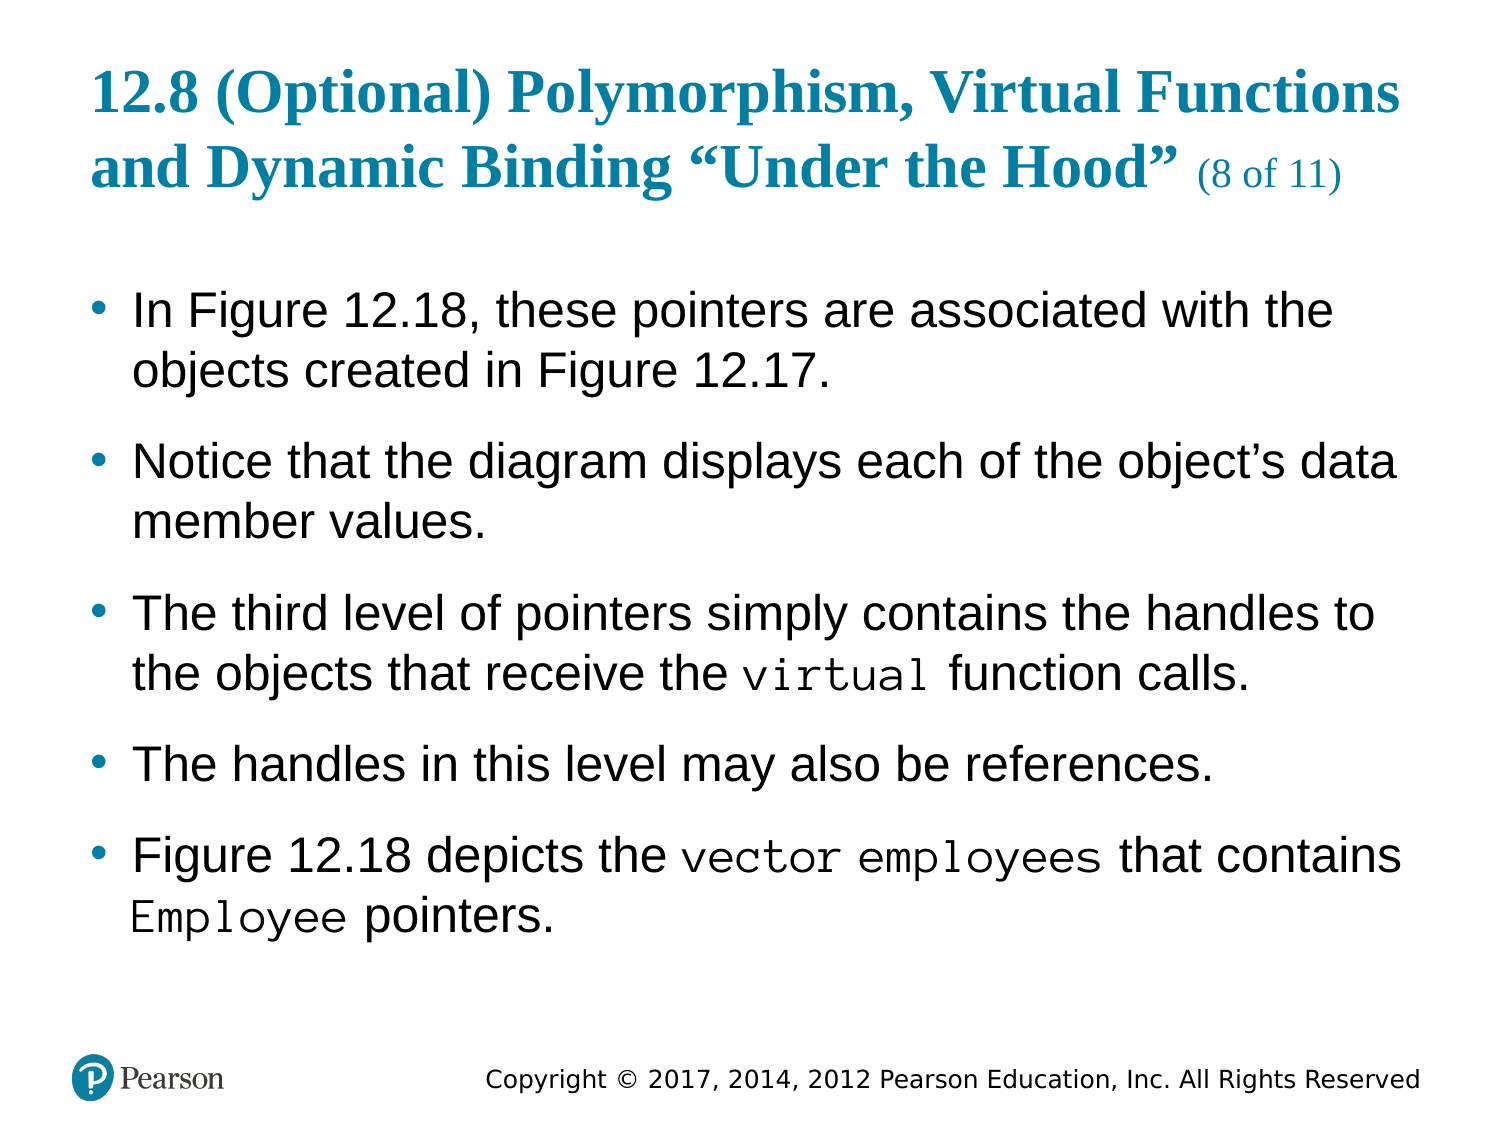

# 12.8 (Optional) Polymorphism, Virtual Functions and Dynamic Binding “Under the Hood” (8 of 11)
In Figure 12.18, these pointers are associated with the objects created in Figure 12.17.
Notice that the diagram displays each of the object’s data member values.
The third level of pointers simply contains the handles to the objects that receive the virtual function calls.
The handles in this level may also be references.
Figure 12.18 depicts the vector employees that contains Employee pointers.